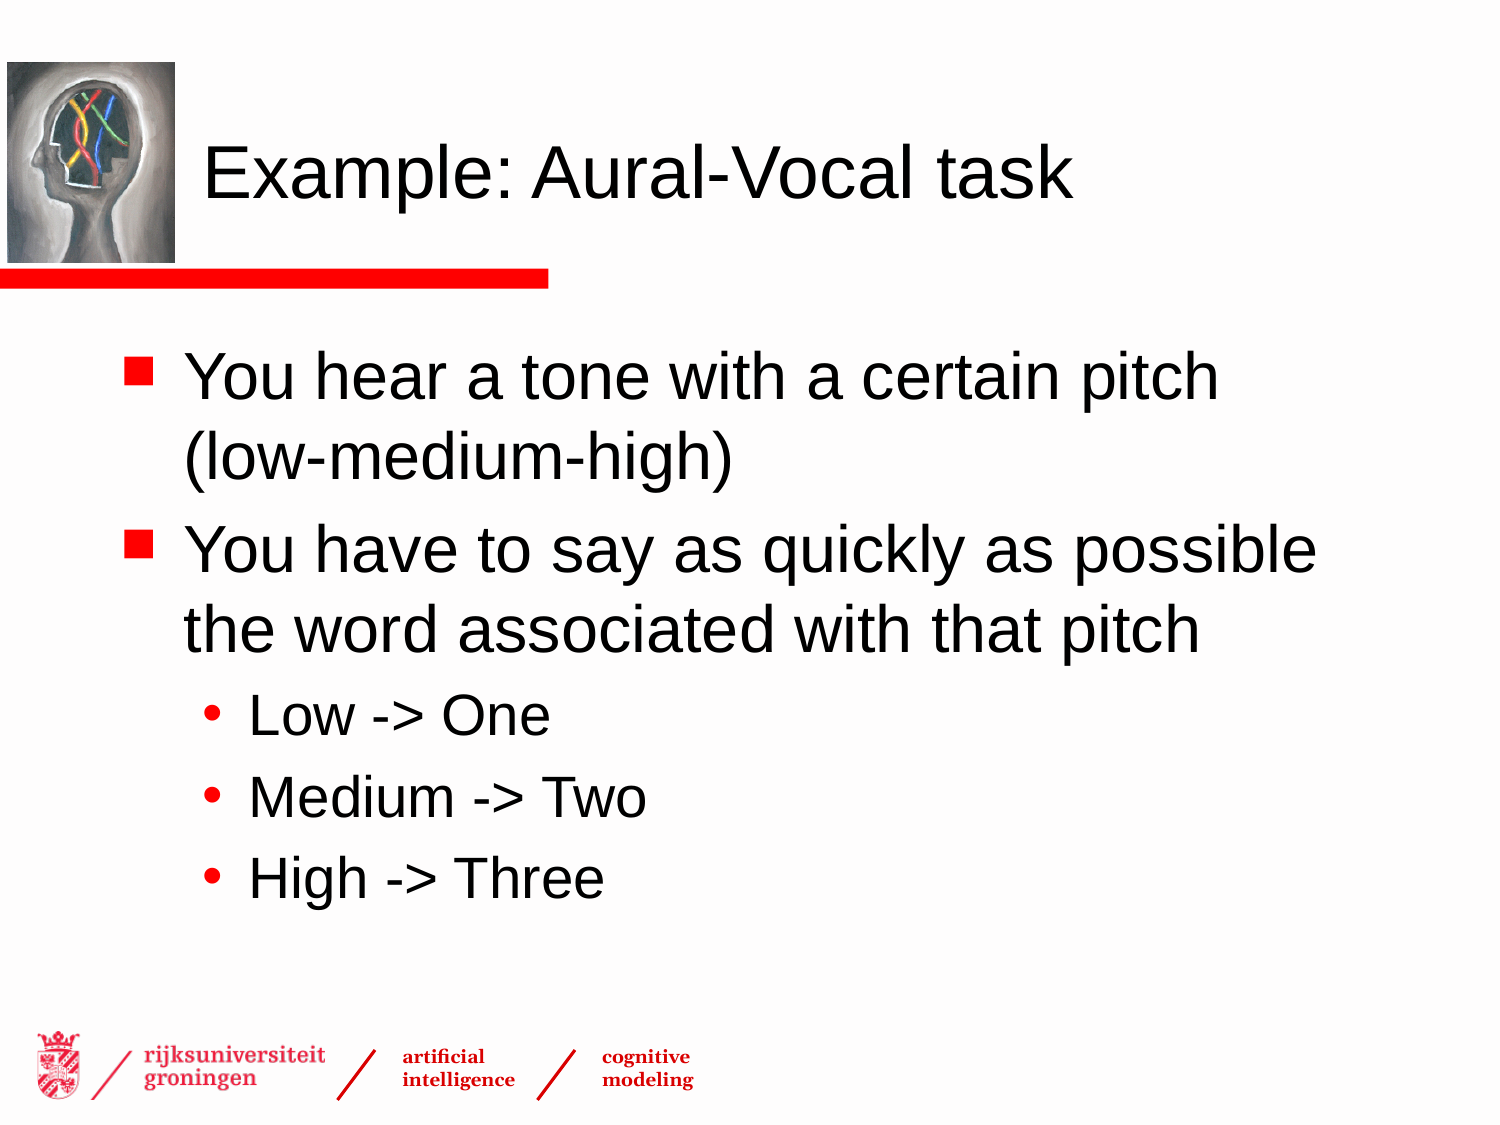

# Example: Aural-Vocal task
You hear a tone with a certain pitch (low-medium-high)
You have to say as quickly as possible the word associated with that pitch
Low -> One
Medium -> Two
High -> Three